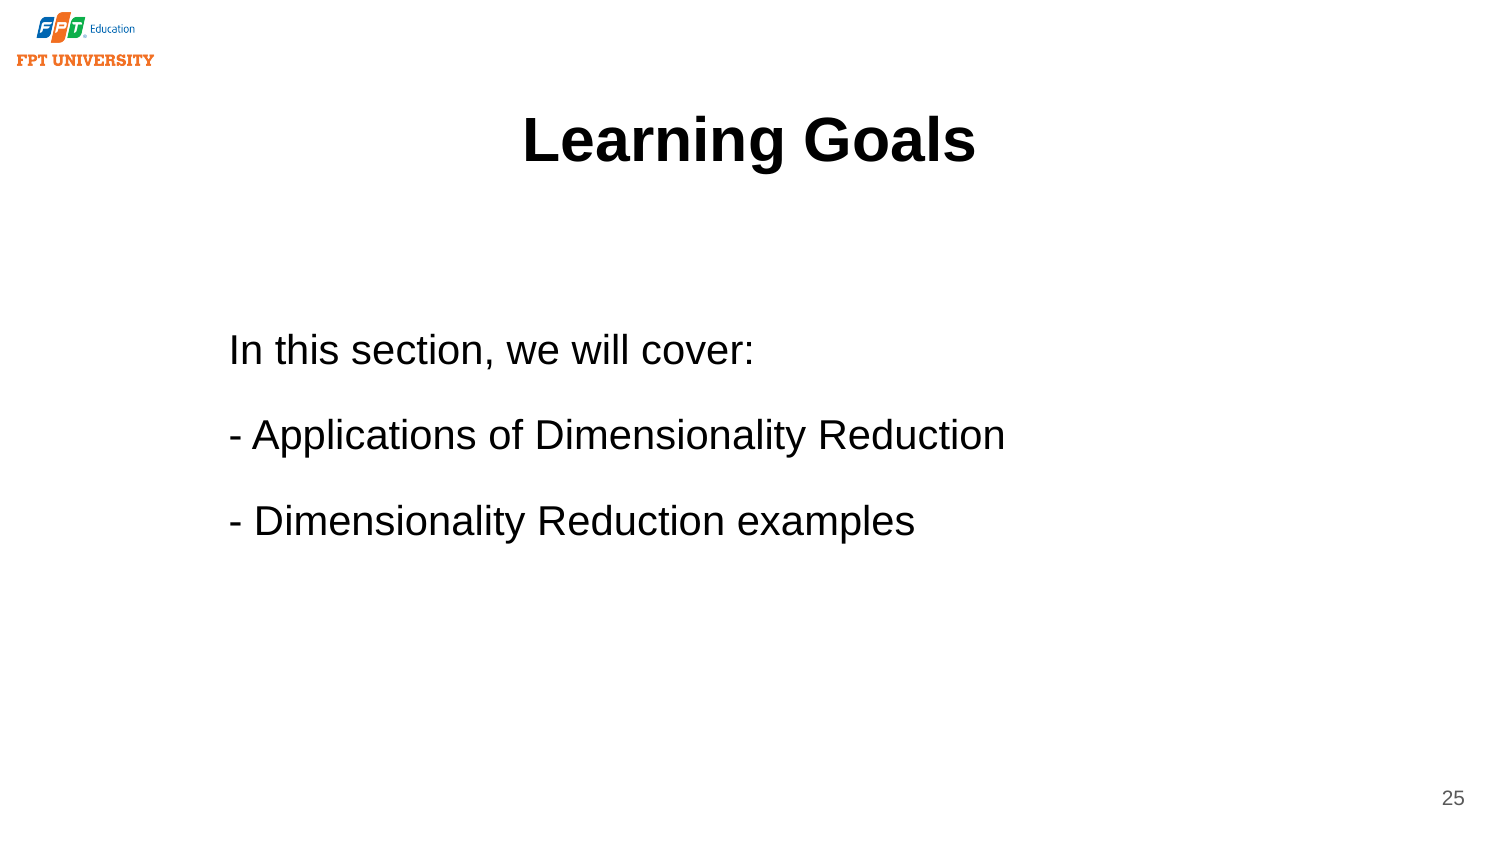

# Learning Goals
In this section, we will cover:
- Applications of Dimensionality Reduction
- Dimensionality Reduction examples
25